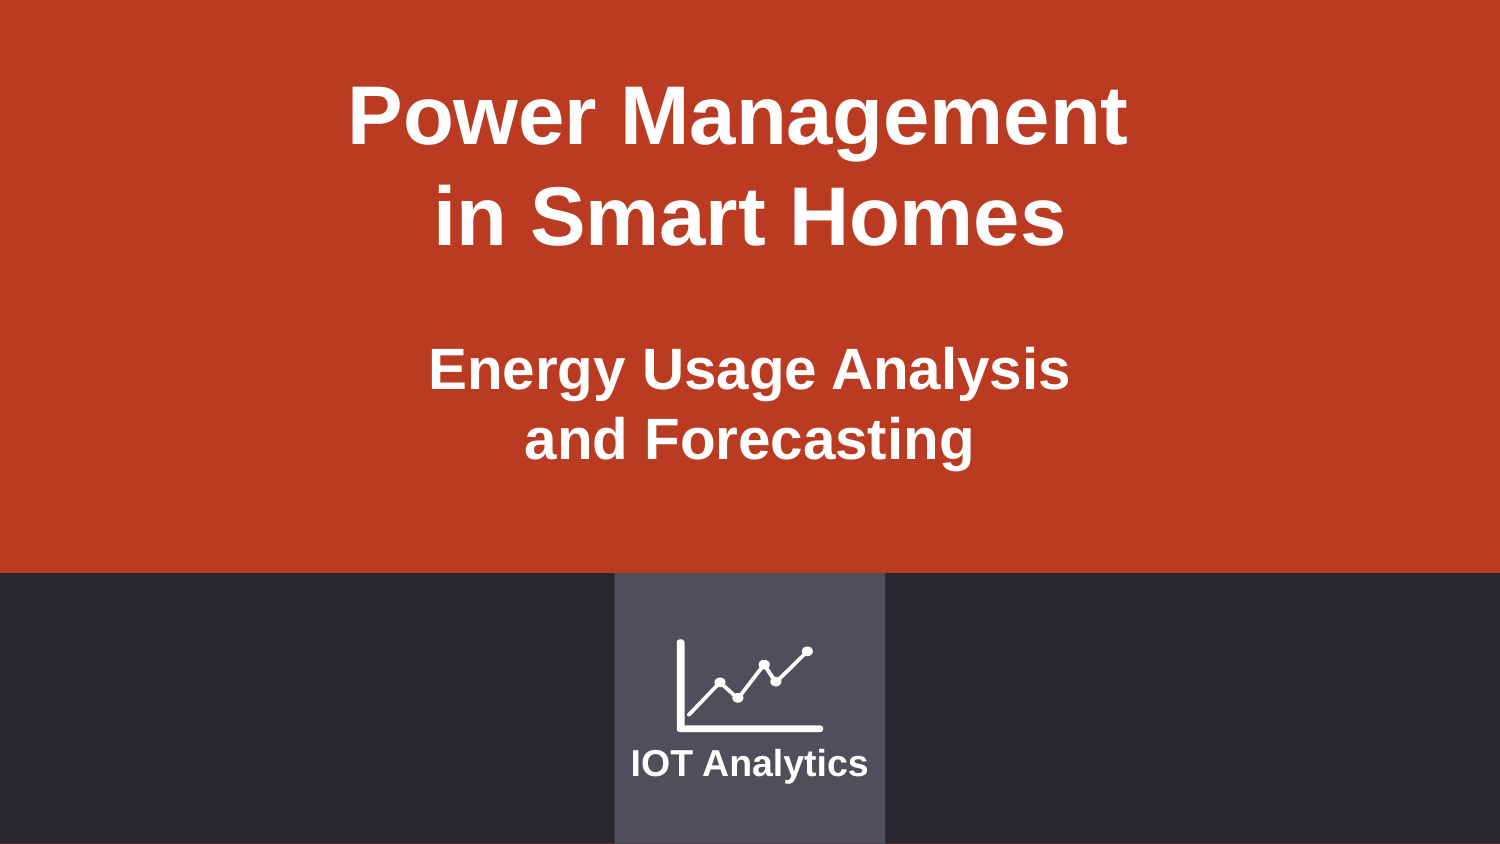

# Power Management in Smart Homes Energy Usage Analysis and Forecasting

IOT Analytics